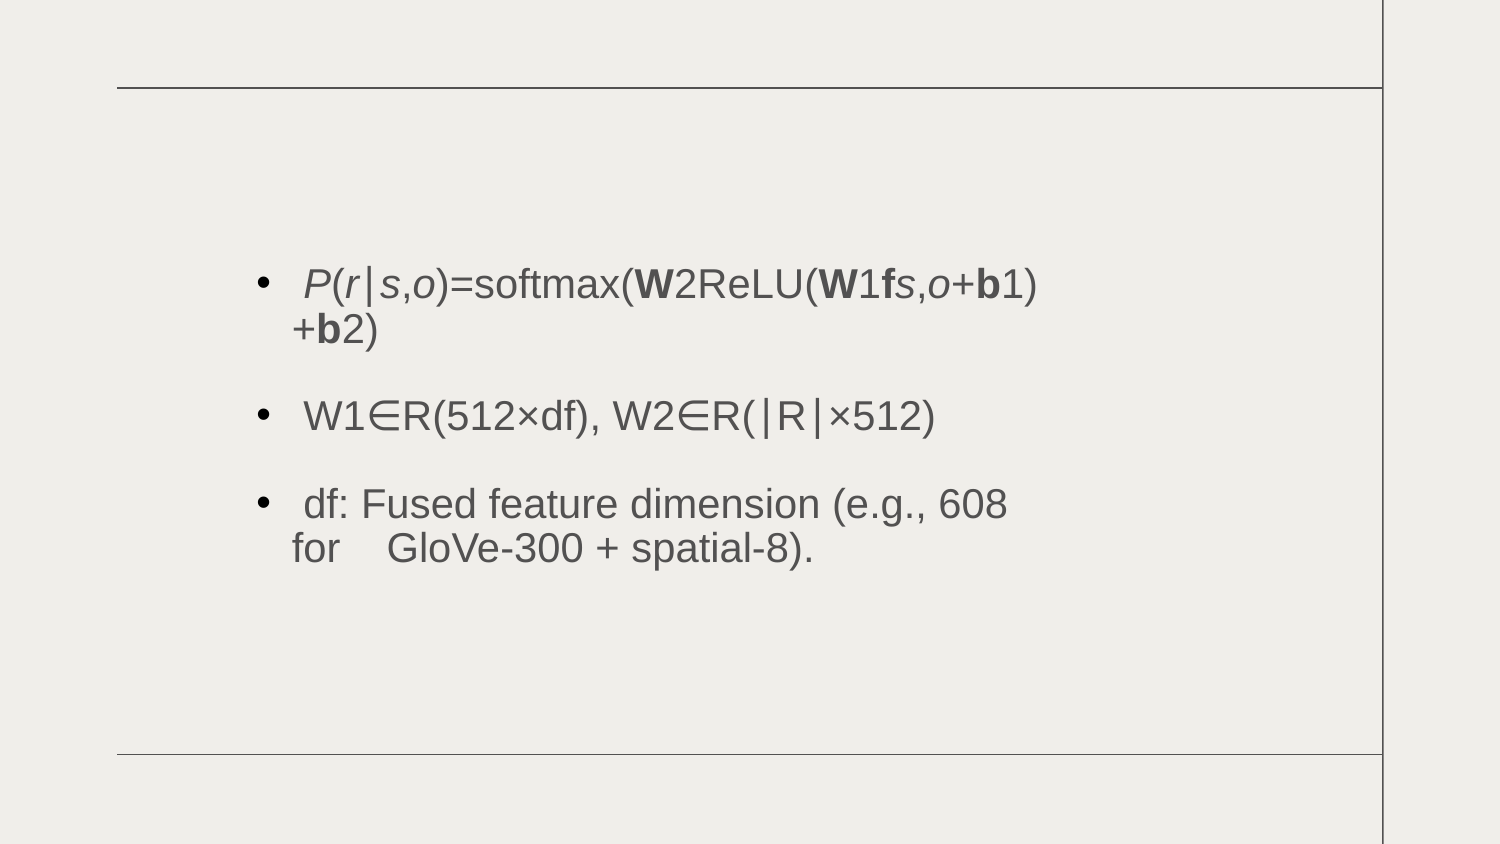

P(r∣s,o)=softmax(W2​ReLU(W1​fs,o​+b1​)+b2​)
 W1∈R(512×df)​, W2∈R(∣R∣×512)
 df​: Fused feature dimension (e.g., 608 for    GloVe-300 + spatial-8).